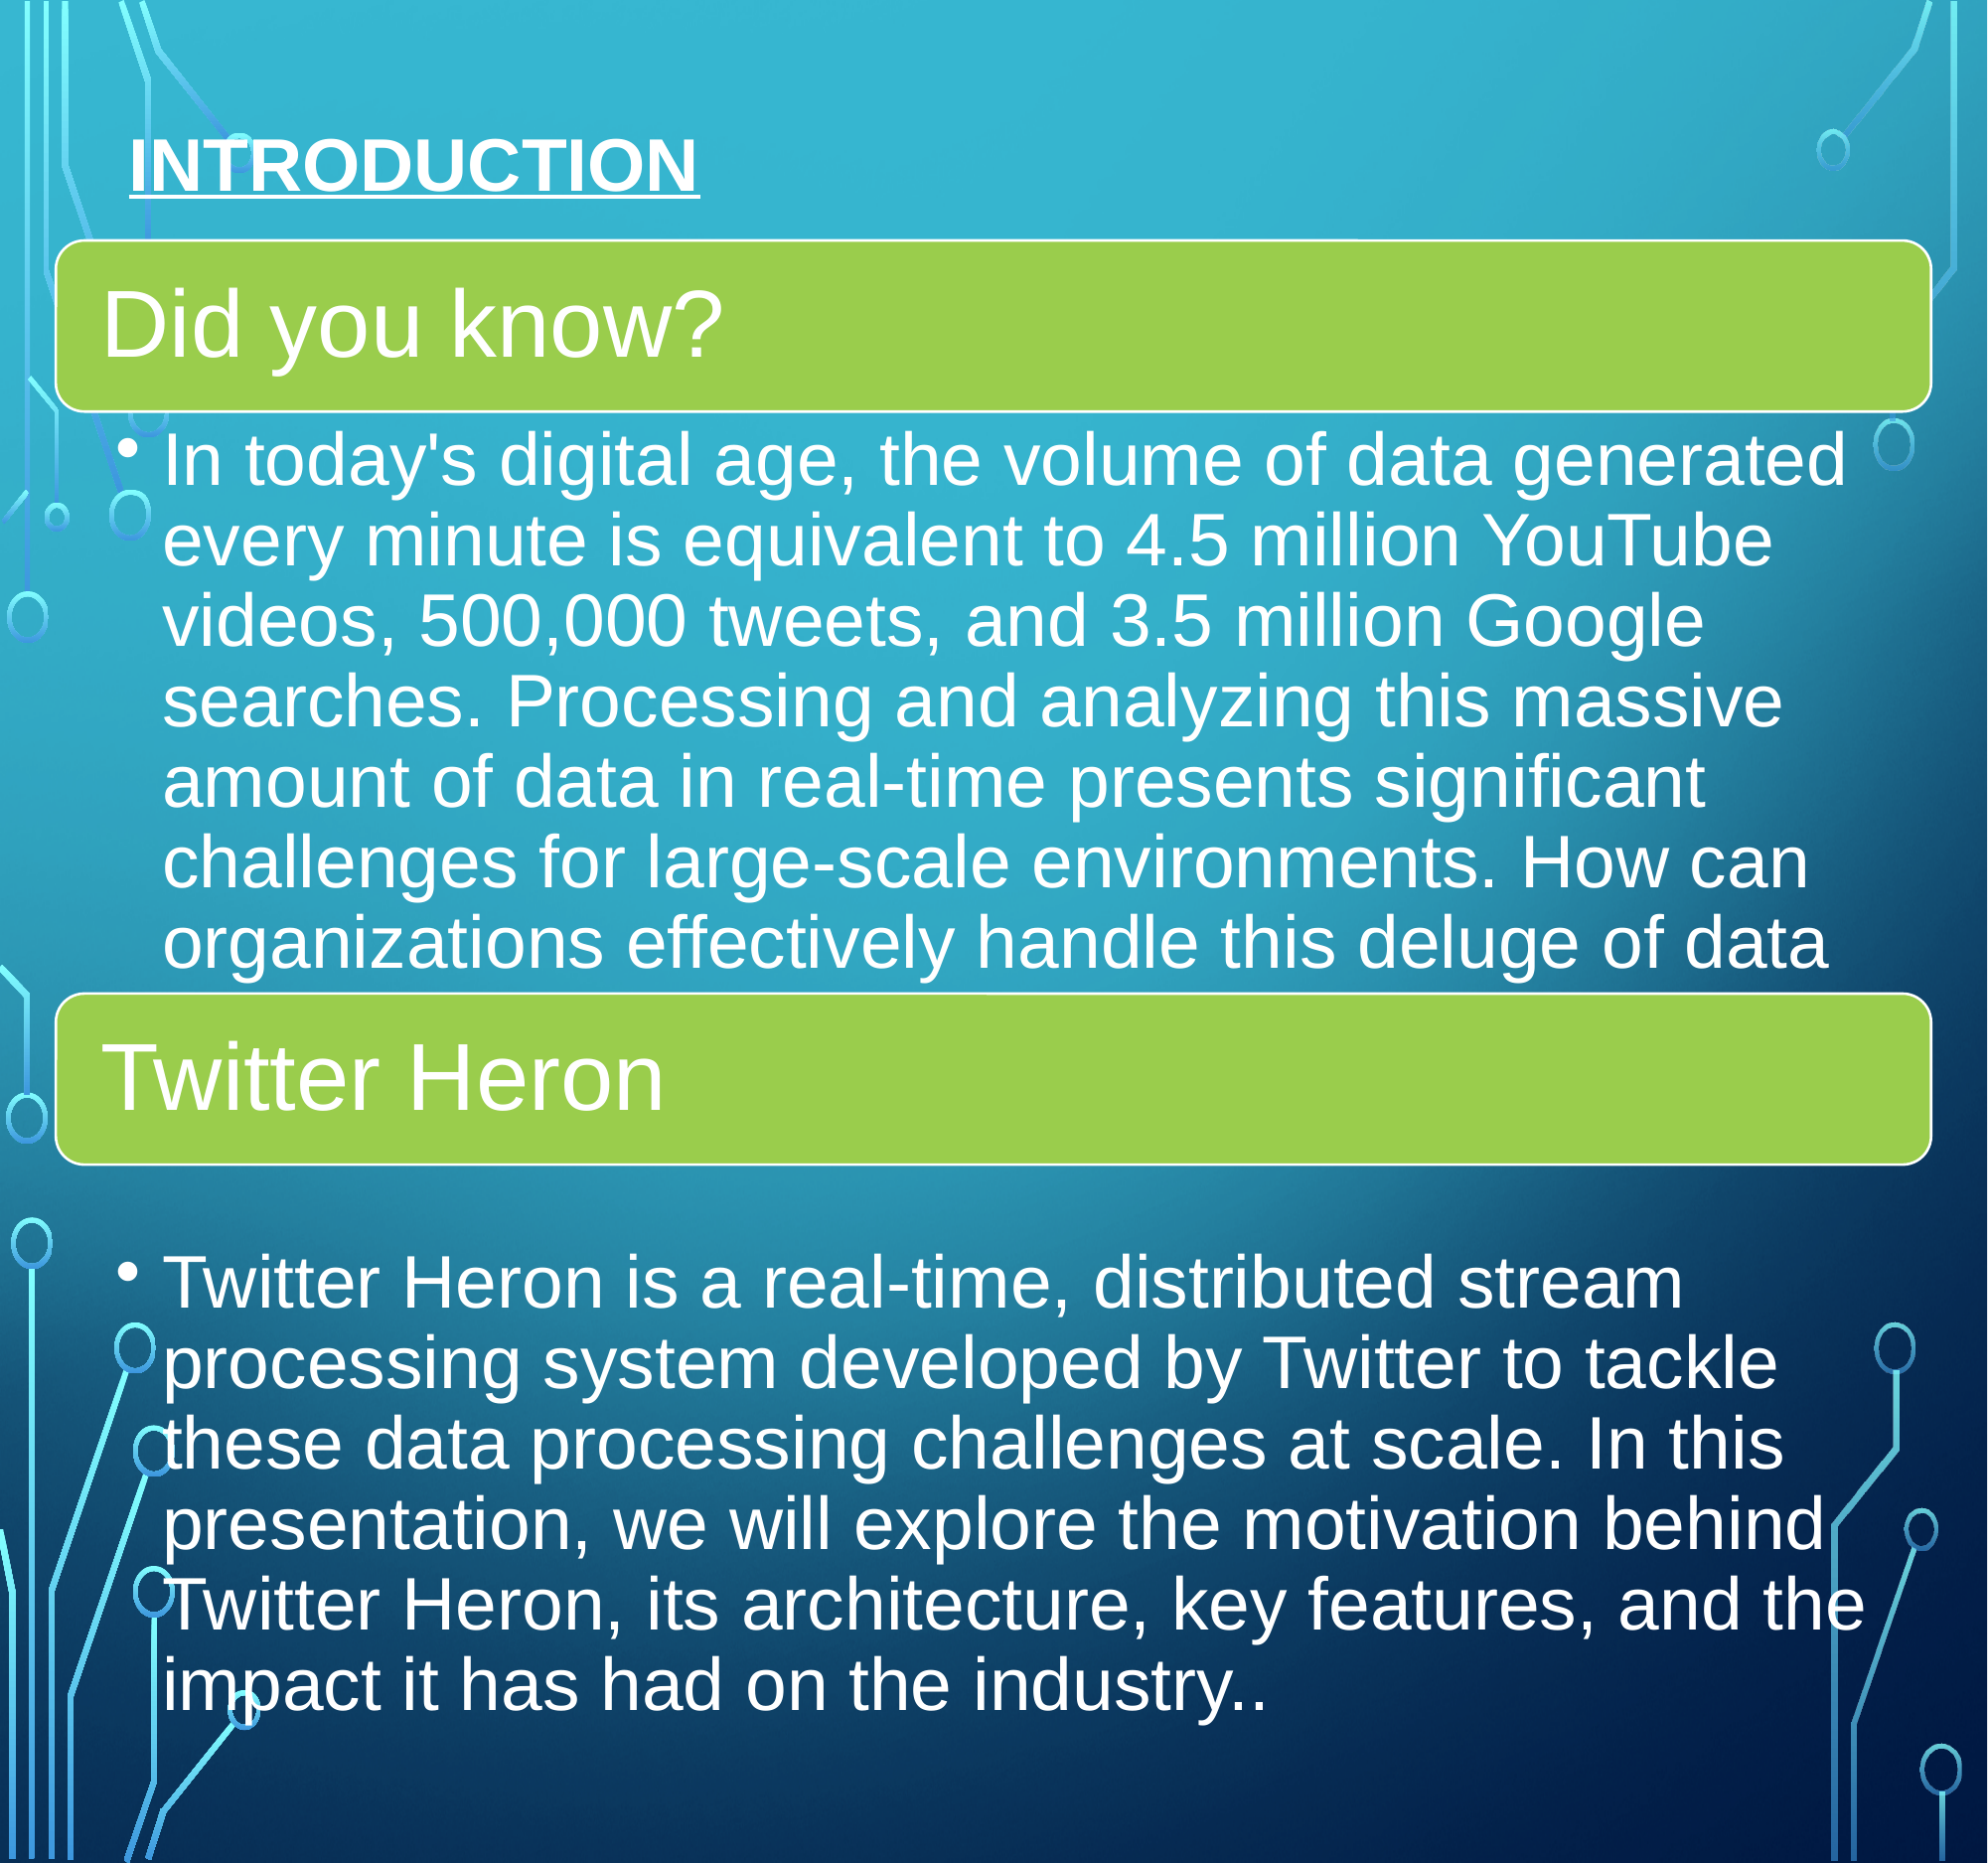

# Introduction
Did you know?
In today's digital age, the volume of data generated every minute is equivalent to 4.5 million YouTube videos, 500,000 tweets, and 3.5 million Google searches. Processing and analyzing this massive amount of data in real-time presents significant challenges for large-scale environments. How can organizations effectively handle this deluge of data and derive valuable insights from it?
Twitter Heron

Twitter Heron is a real-time, distributed stream processing system developed by Twitter to tackle these data processing challenges at scale. In this presentation, we will explore the motivation behind Twitter Heron, its architecture, key features, and the impact it has had on the industry..